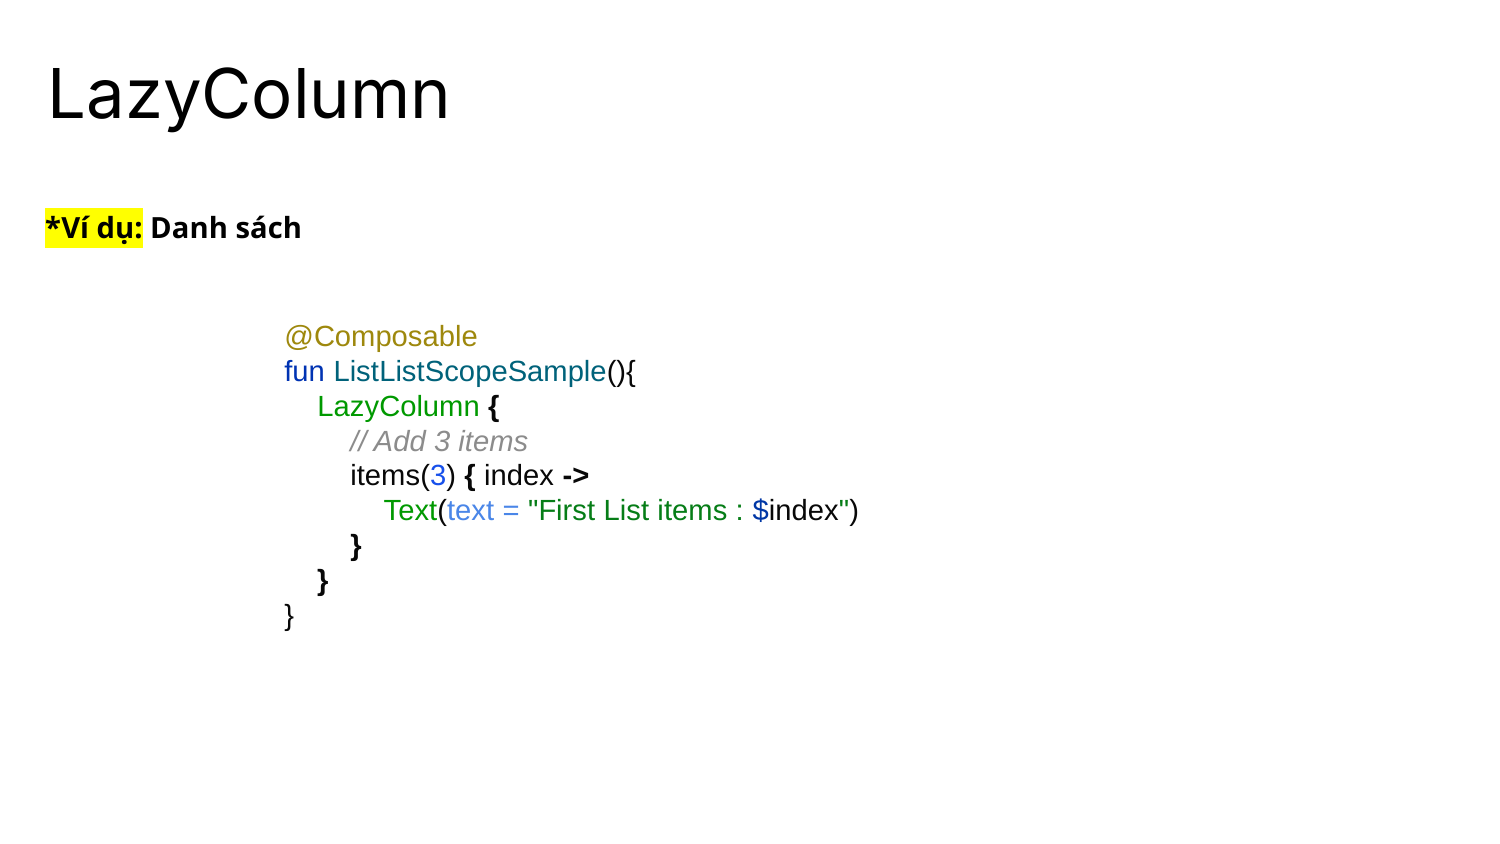

# LazyColumn
*Ví dụ: Danh sách
@Composable
fun ListListScopeSample(){
    LazyColumn {
        // Add 3 items
        items(3) { index ->
            Text(text = "First List items : $index")
        }
    }
}